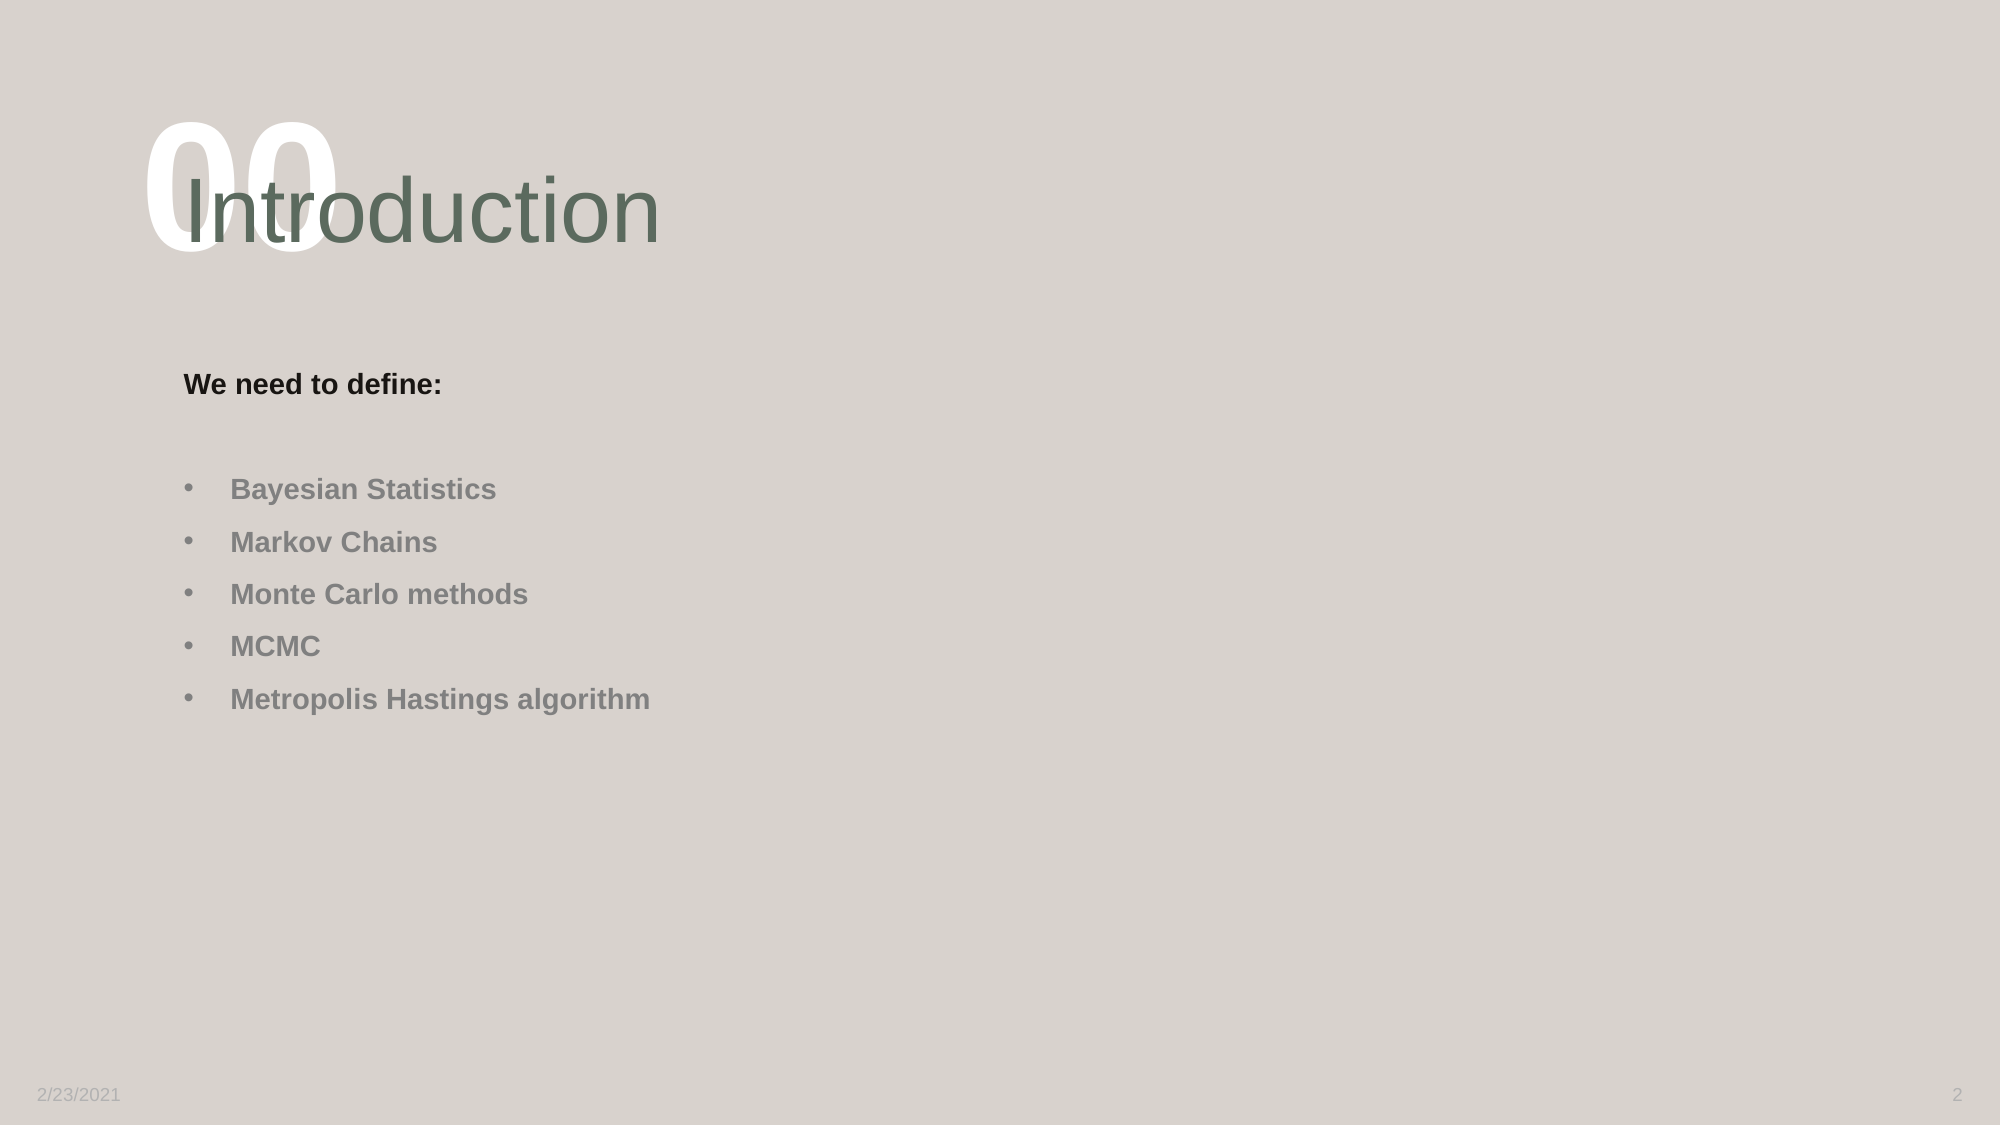

00
# Introduction
We need to define:

Bayesian Statistics
Markov Chains
Monte Carlo methods
MCMC
Metropolis Hastings algorithm
2/23/2021
2